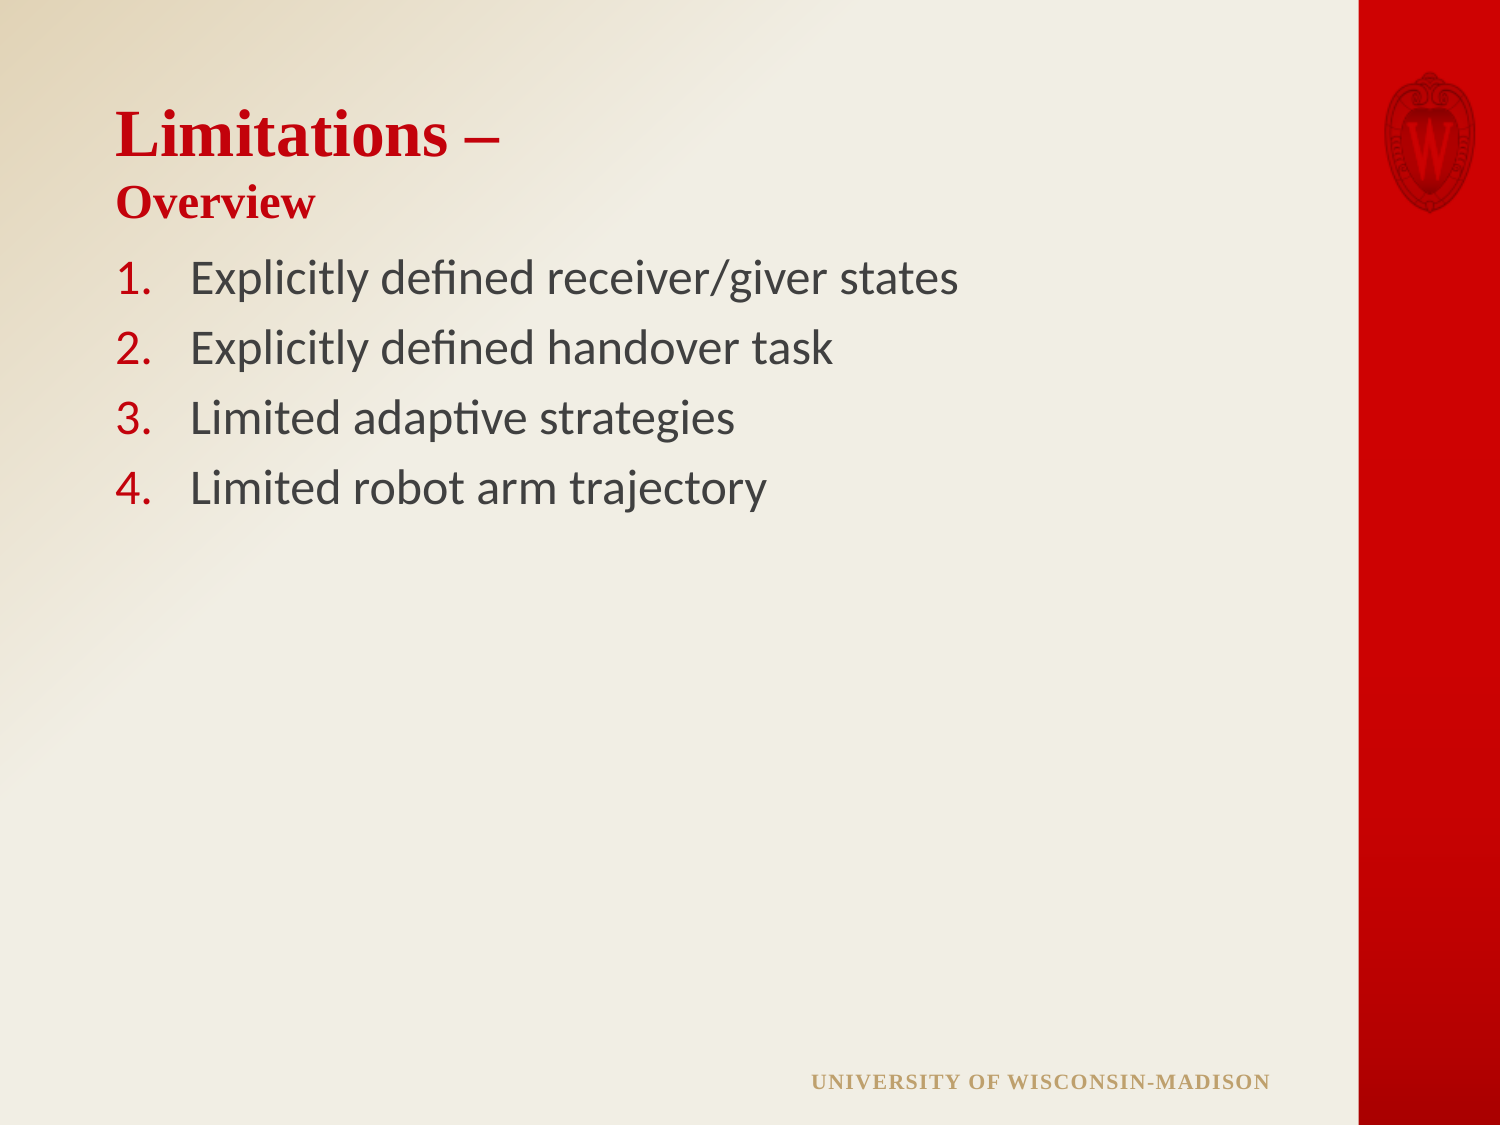

# Limitations – Overview
Explicitly defined receiver/giver states
Explicitly defined handover task
Limited adaptive strategies
Limited robot arm trajectory